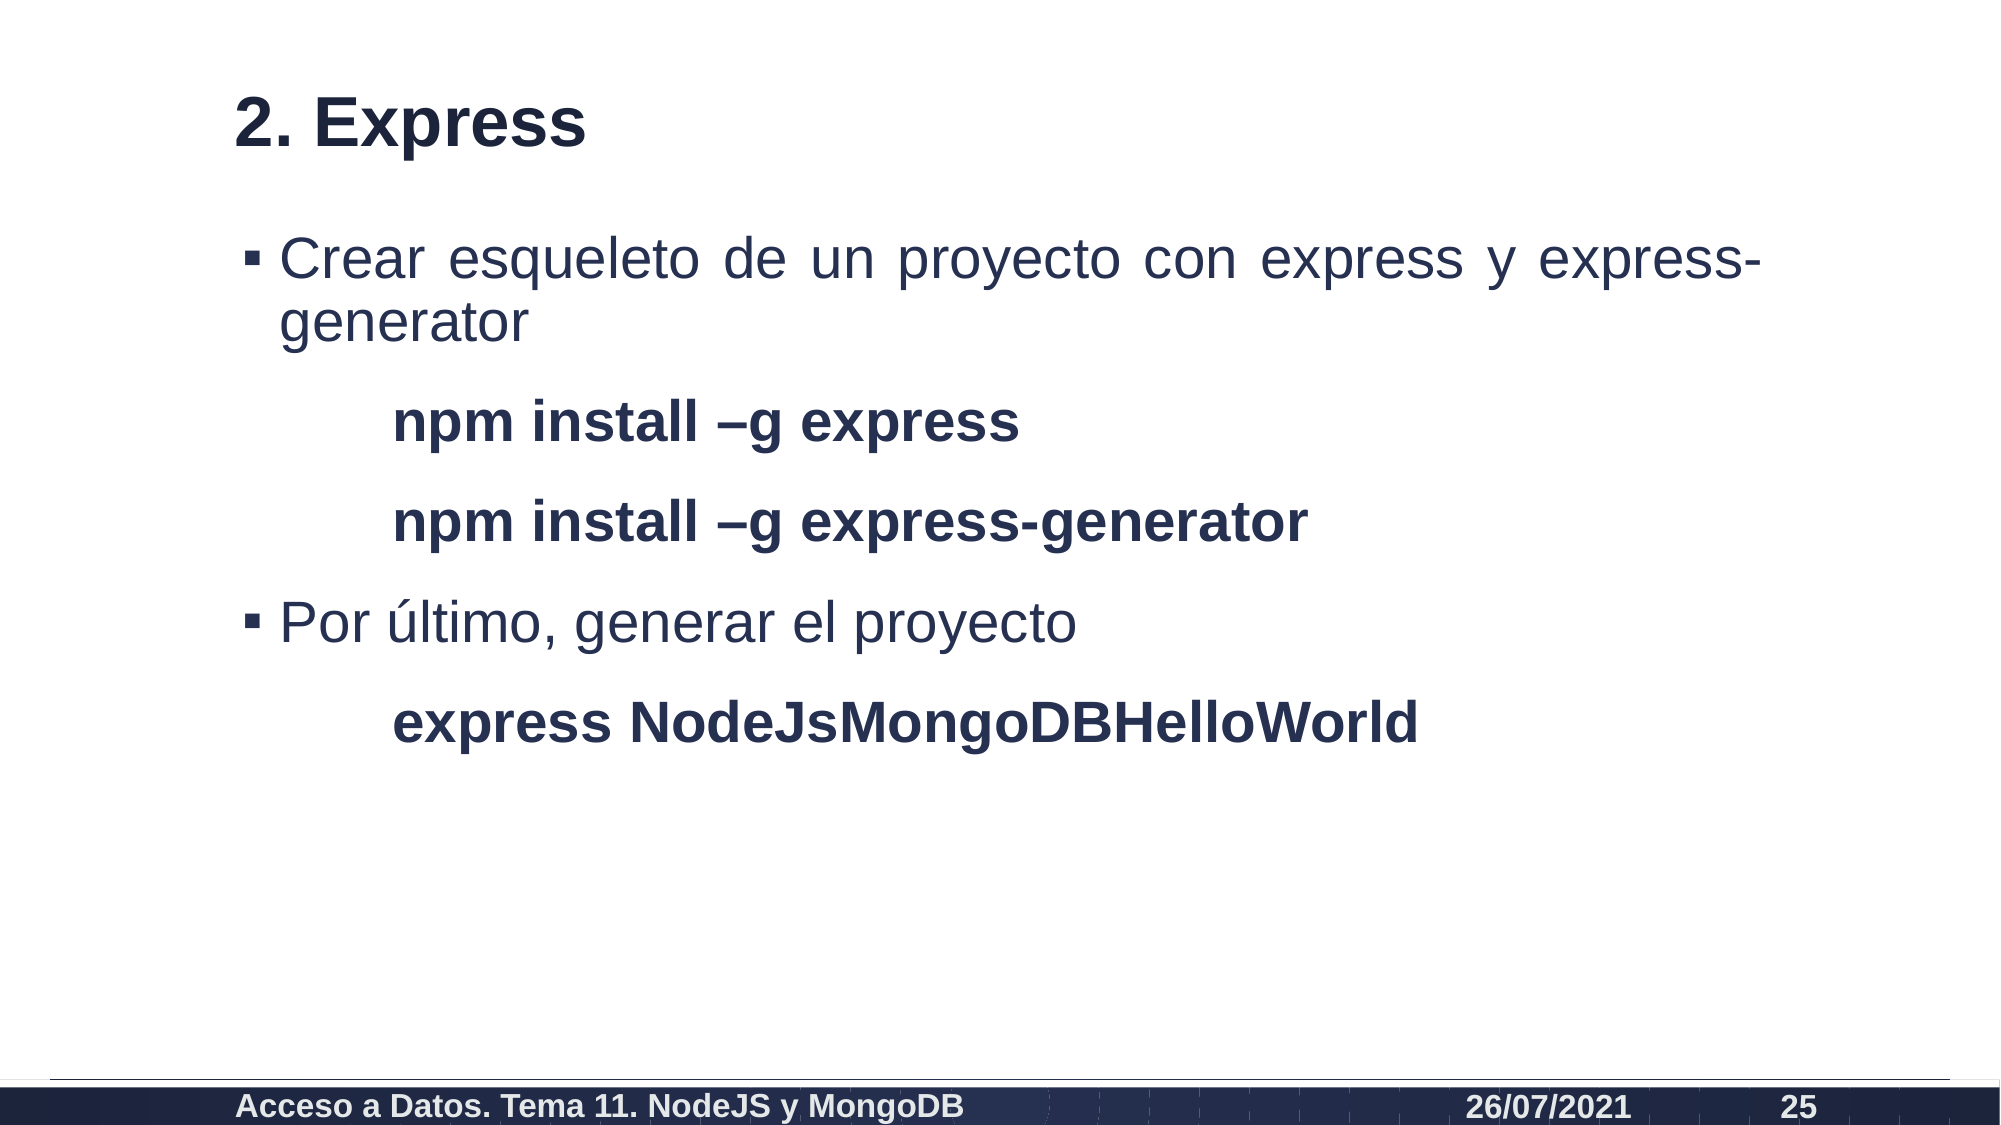

# 2. Express
Crear esqueleto de un proyecto con express y express-generator
	npm install –g express
	npm install –g express-generator
Por último, generar el proyecto
	express NodeJsMongoDBHelloWorld
Acceso a Datos. Tema 11. NodeJS y MongoDB
26/07/2021
25